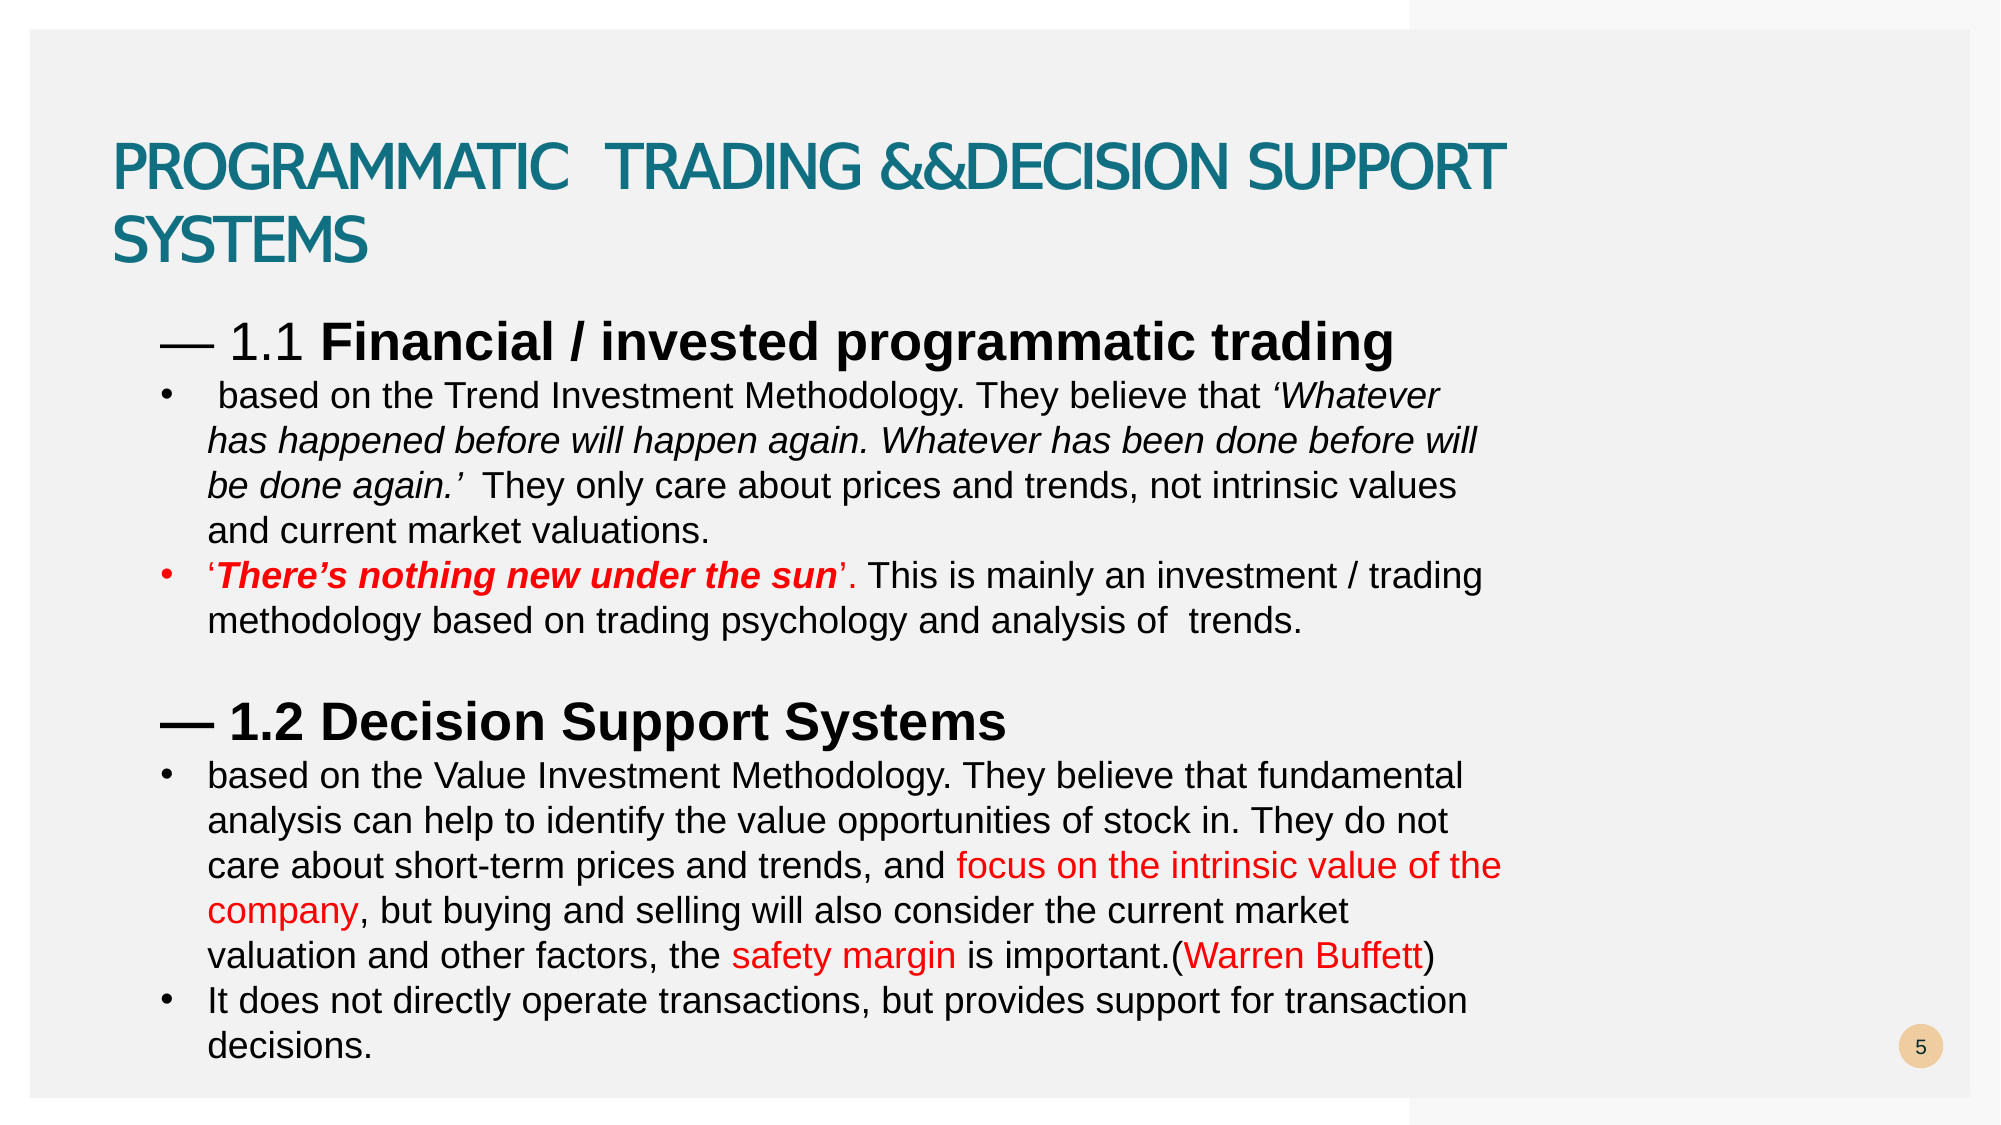

# Programmatic  Trading &&Decision Support Systems

— 1.1 Financial / invested programmatic trading
 based on the Trend Investment Methodology. They believe that ‘Whatever has happened before will happen again. Whatever has been done before will be done again.’  They only care about prices and trends, not intrinsic values and current market valuations.
‘There’s nothing new under the sun’. This is mainly an investment / trading methodology based on trading psychology and analysis of  trends.

— 1.2 Decision Support Systems
based on the Value Investment Methodology. They believe that fundamental analysis can help to identify the value opportunities of stock in. They do not care about short-term prices and trends, and focus on the intrinsic value of the company, but buying and selling will also consider the current market valuation and other factors, the safety margin is important.(Warren Buffett)
It does not directly operate transactions, but provides support for transaction decisions.

5